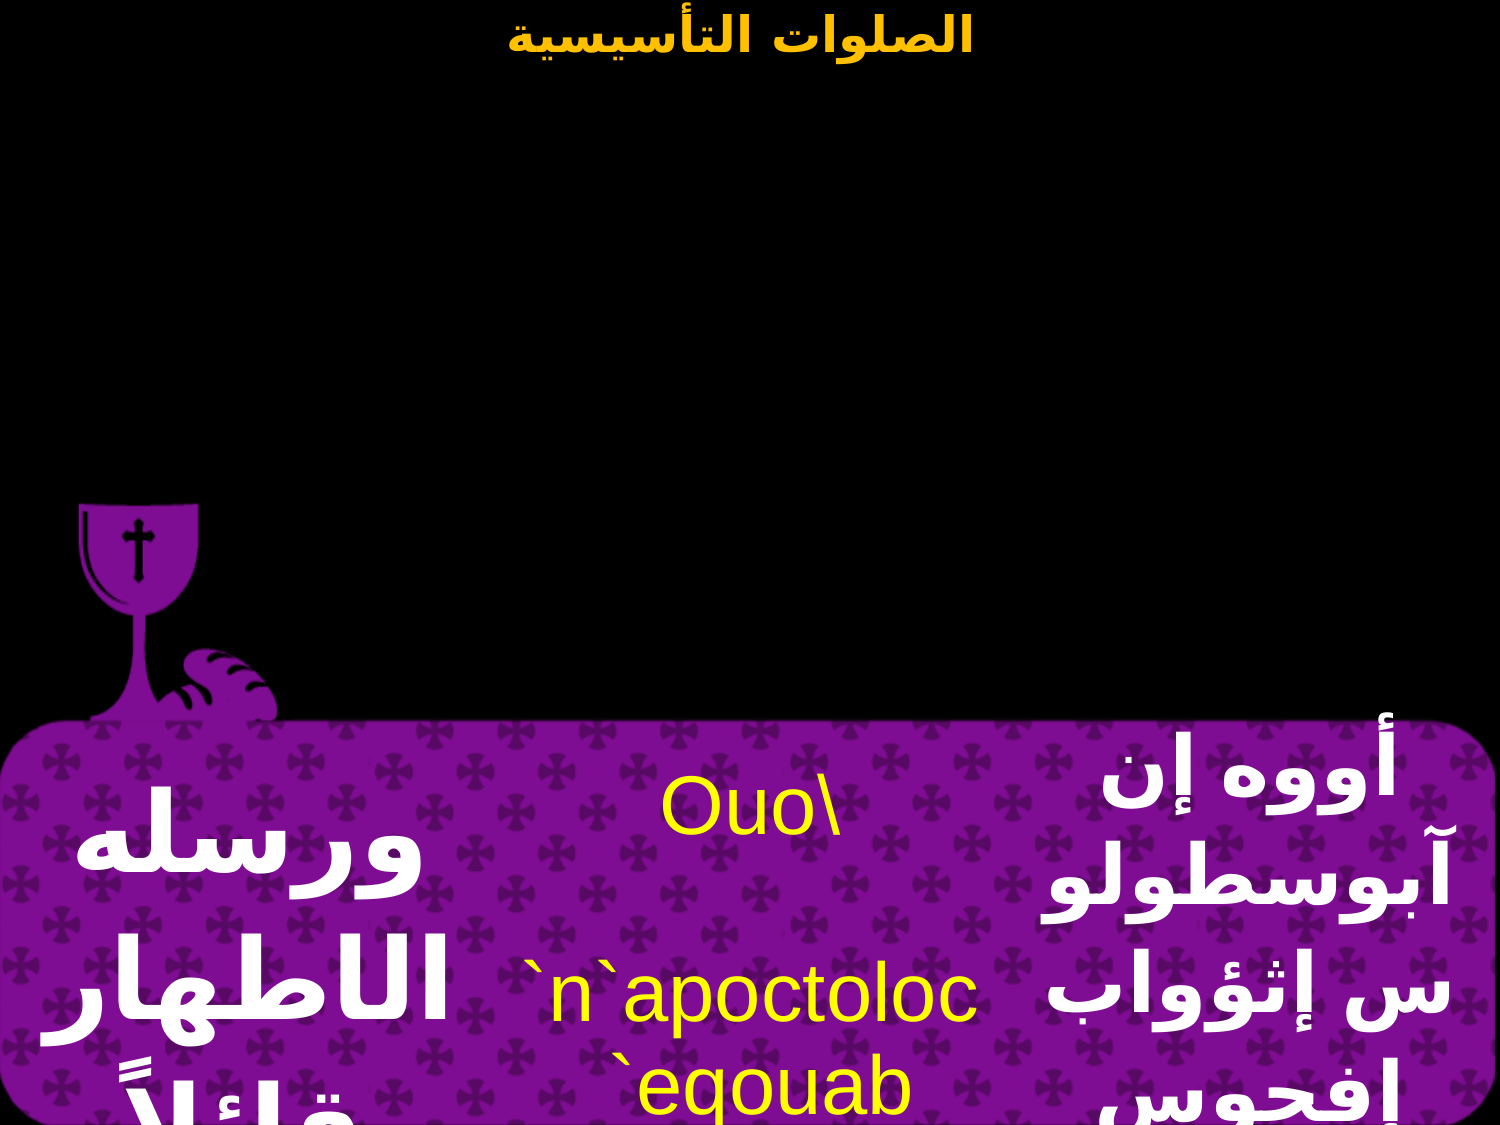

| ورسله الاطهار قائلاً | Ouo\ `n`apoctoloc `eqouab efjw `mmoc | أووه إن آبوسطولوس إثؤواب إفجوس إمموس |
| --- | --- | --- |